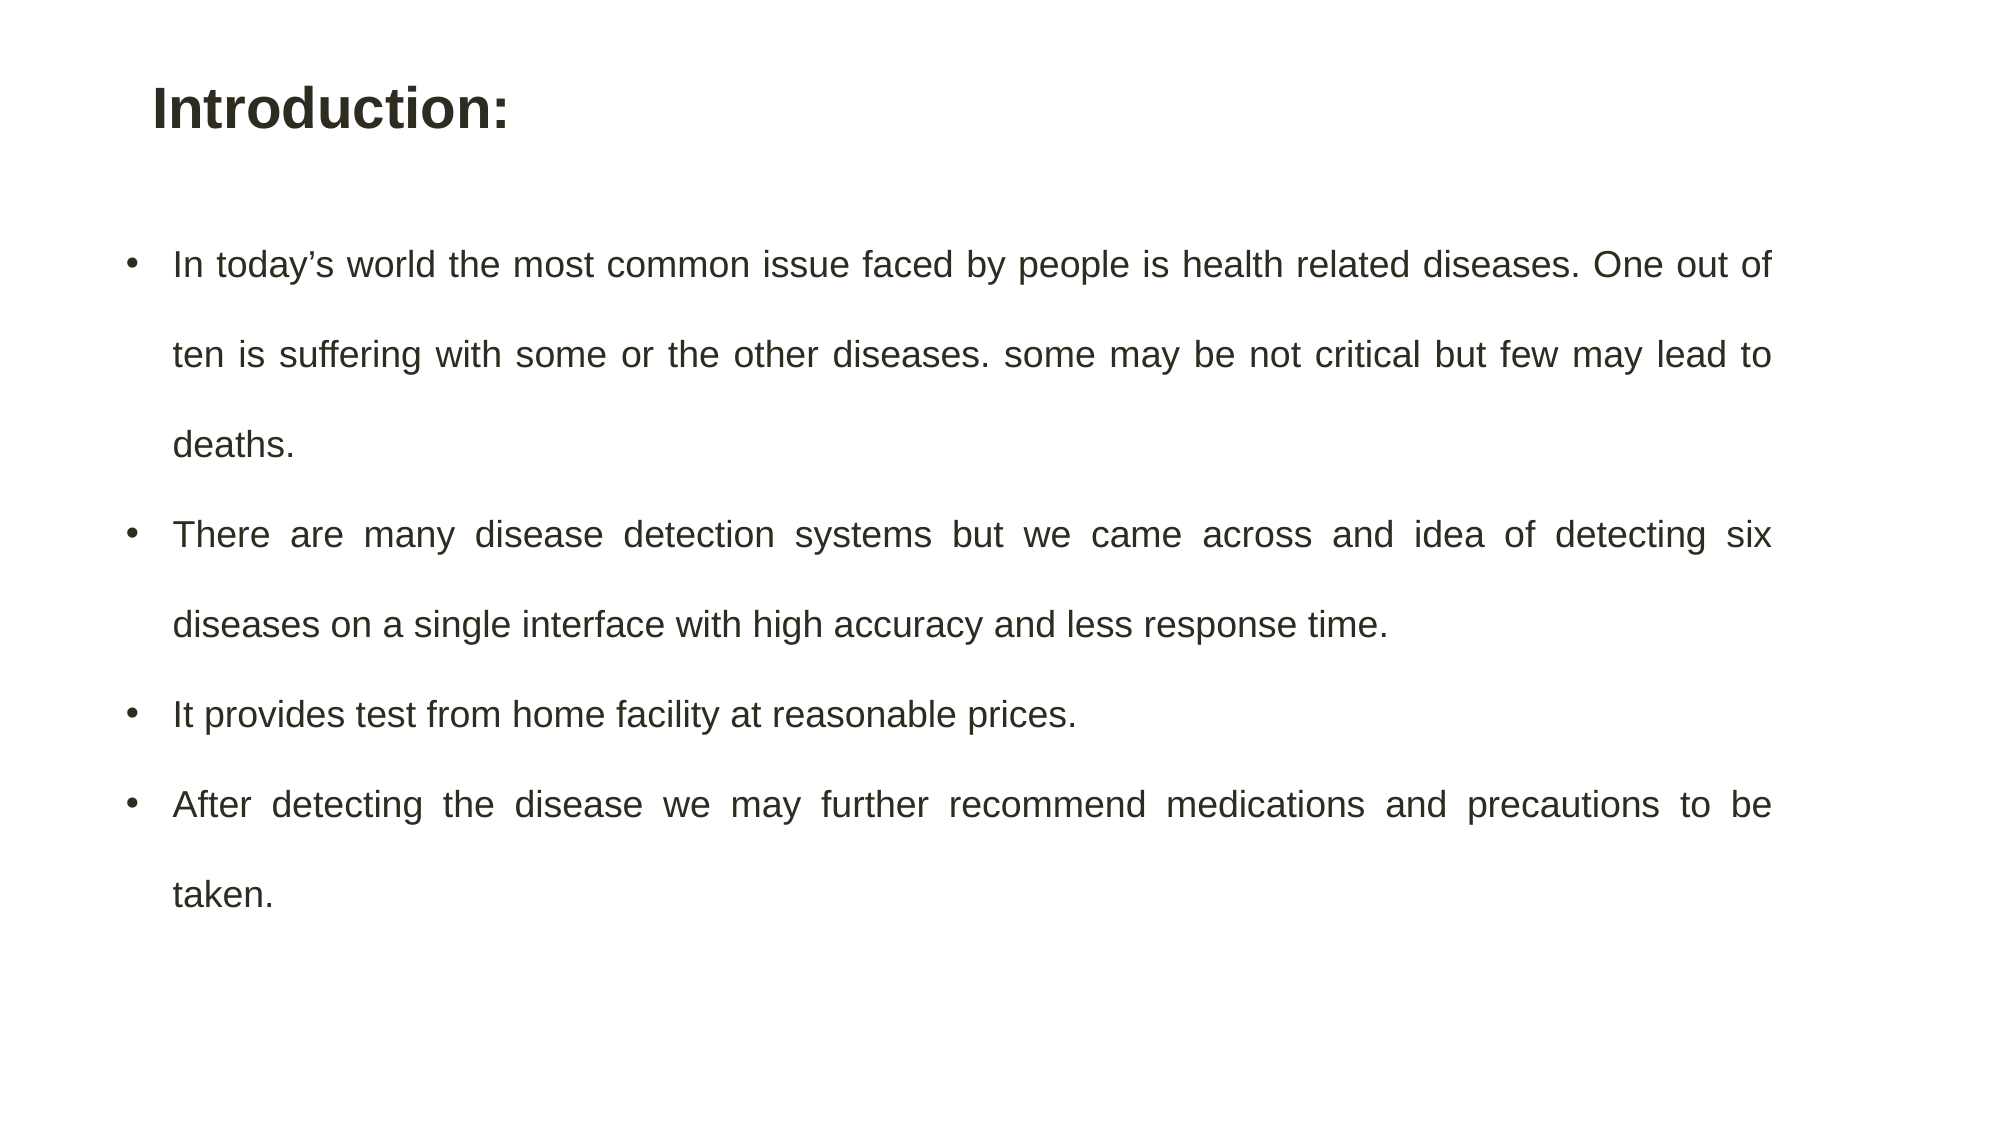

Introduction:
In today’s world the most common issue faced by people is health related diseases. One out of ten is suffering with some or the other diseases. some may be not critical but few may lead to deaths.
There are many disease detection systems but we came across and idea of detecting six diseases on a single interface with high accuracy and less response time.
It provides test from home facility at reasonable prices.
After detecting the disease we may further recommend medications and precautions to be taken.